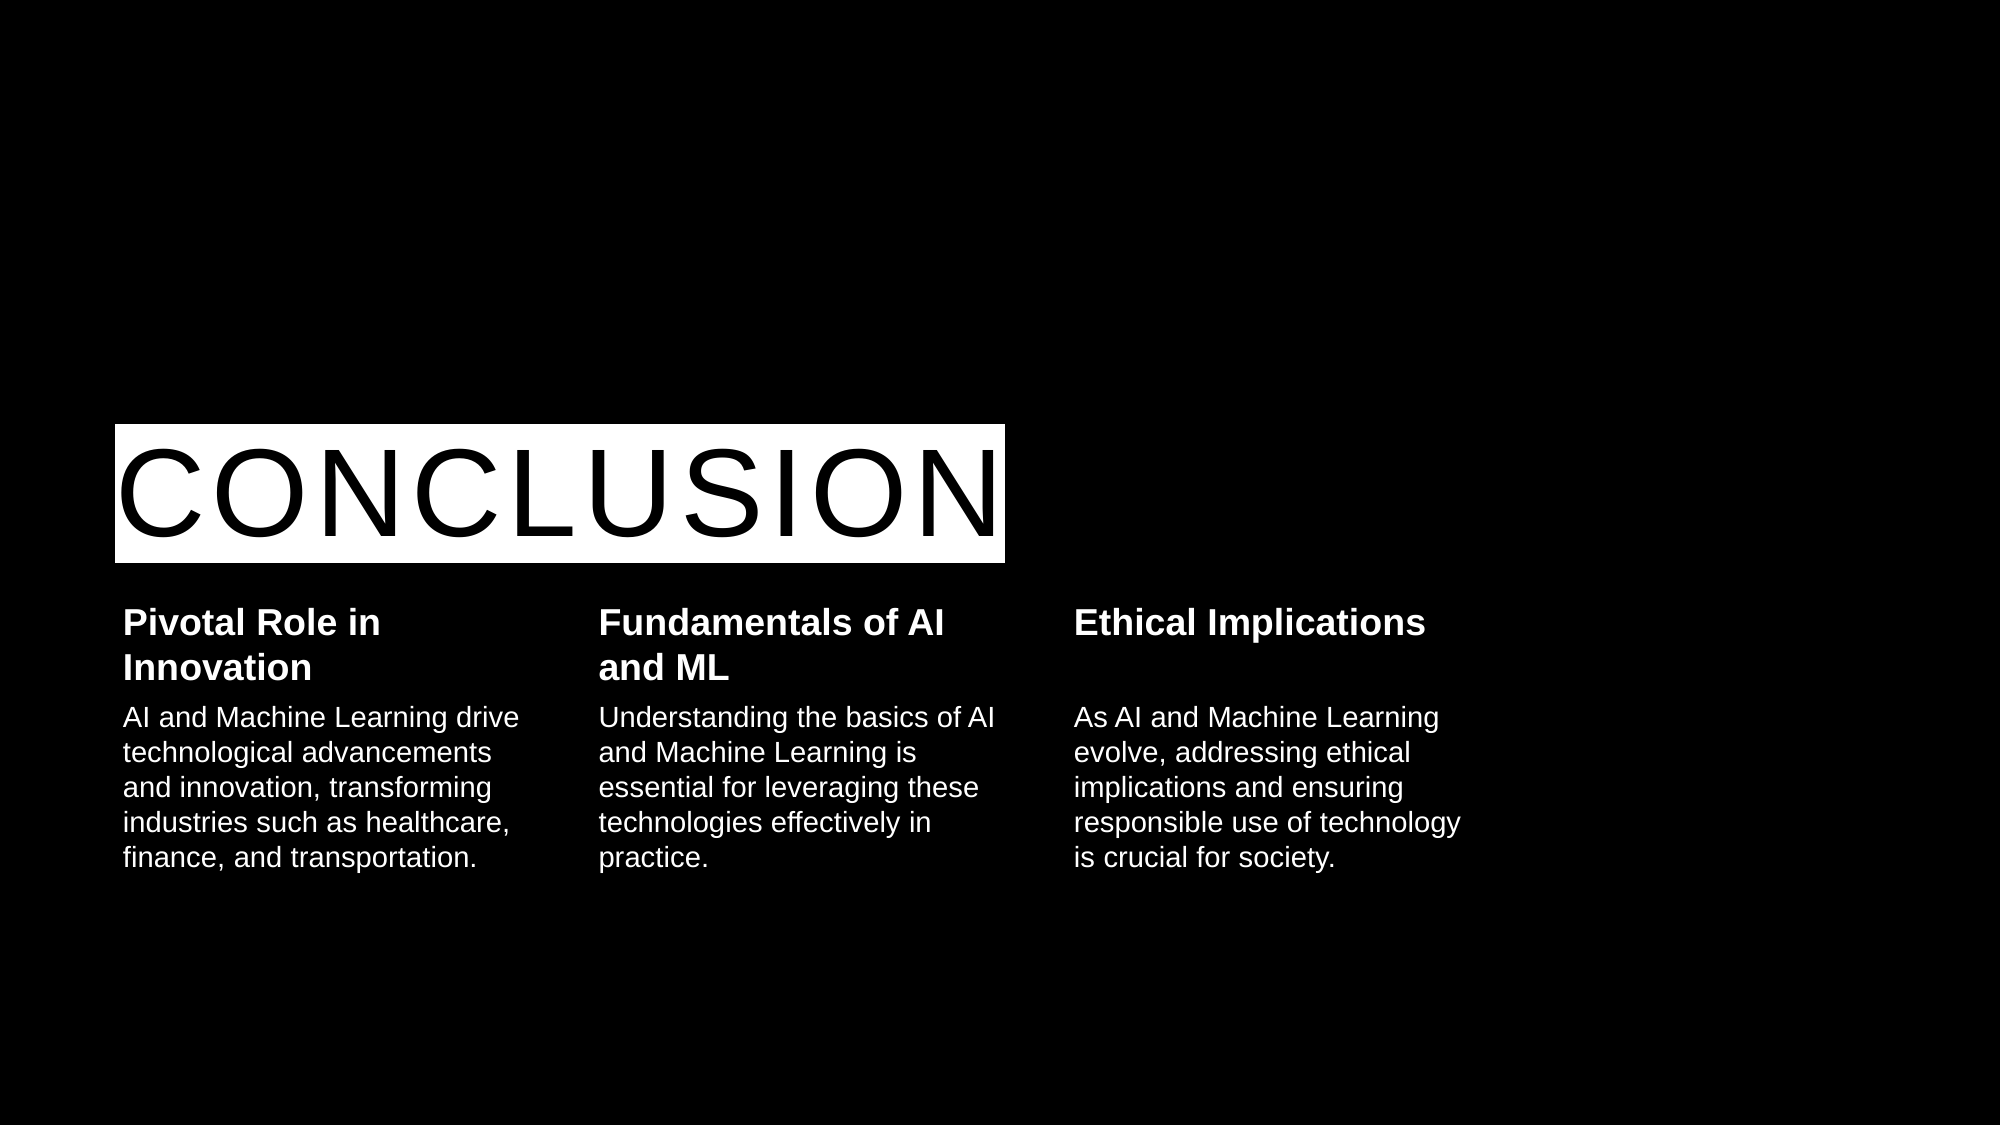

# Conclusion
Pivotal Role in Innovation
AI and Machine Learning drive technological advancements and innovation, transforming industries such as healthcare, finance, and transportation.
Fundamentals of AI and ML
Understanding the basics of AI and Machine Learning is essential for leveraging these technologies effectively in practice.
Ethical Implications
As AI and Machine Learning evolve, addressing ethical implications and ensuring responsible use of technology is crucial for society.